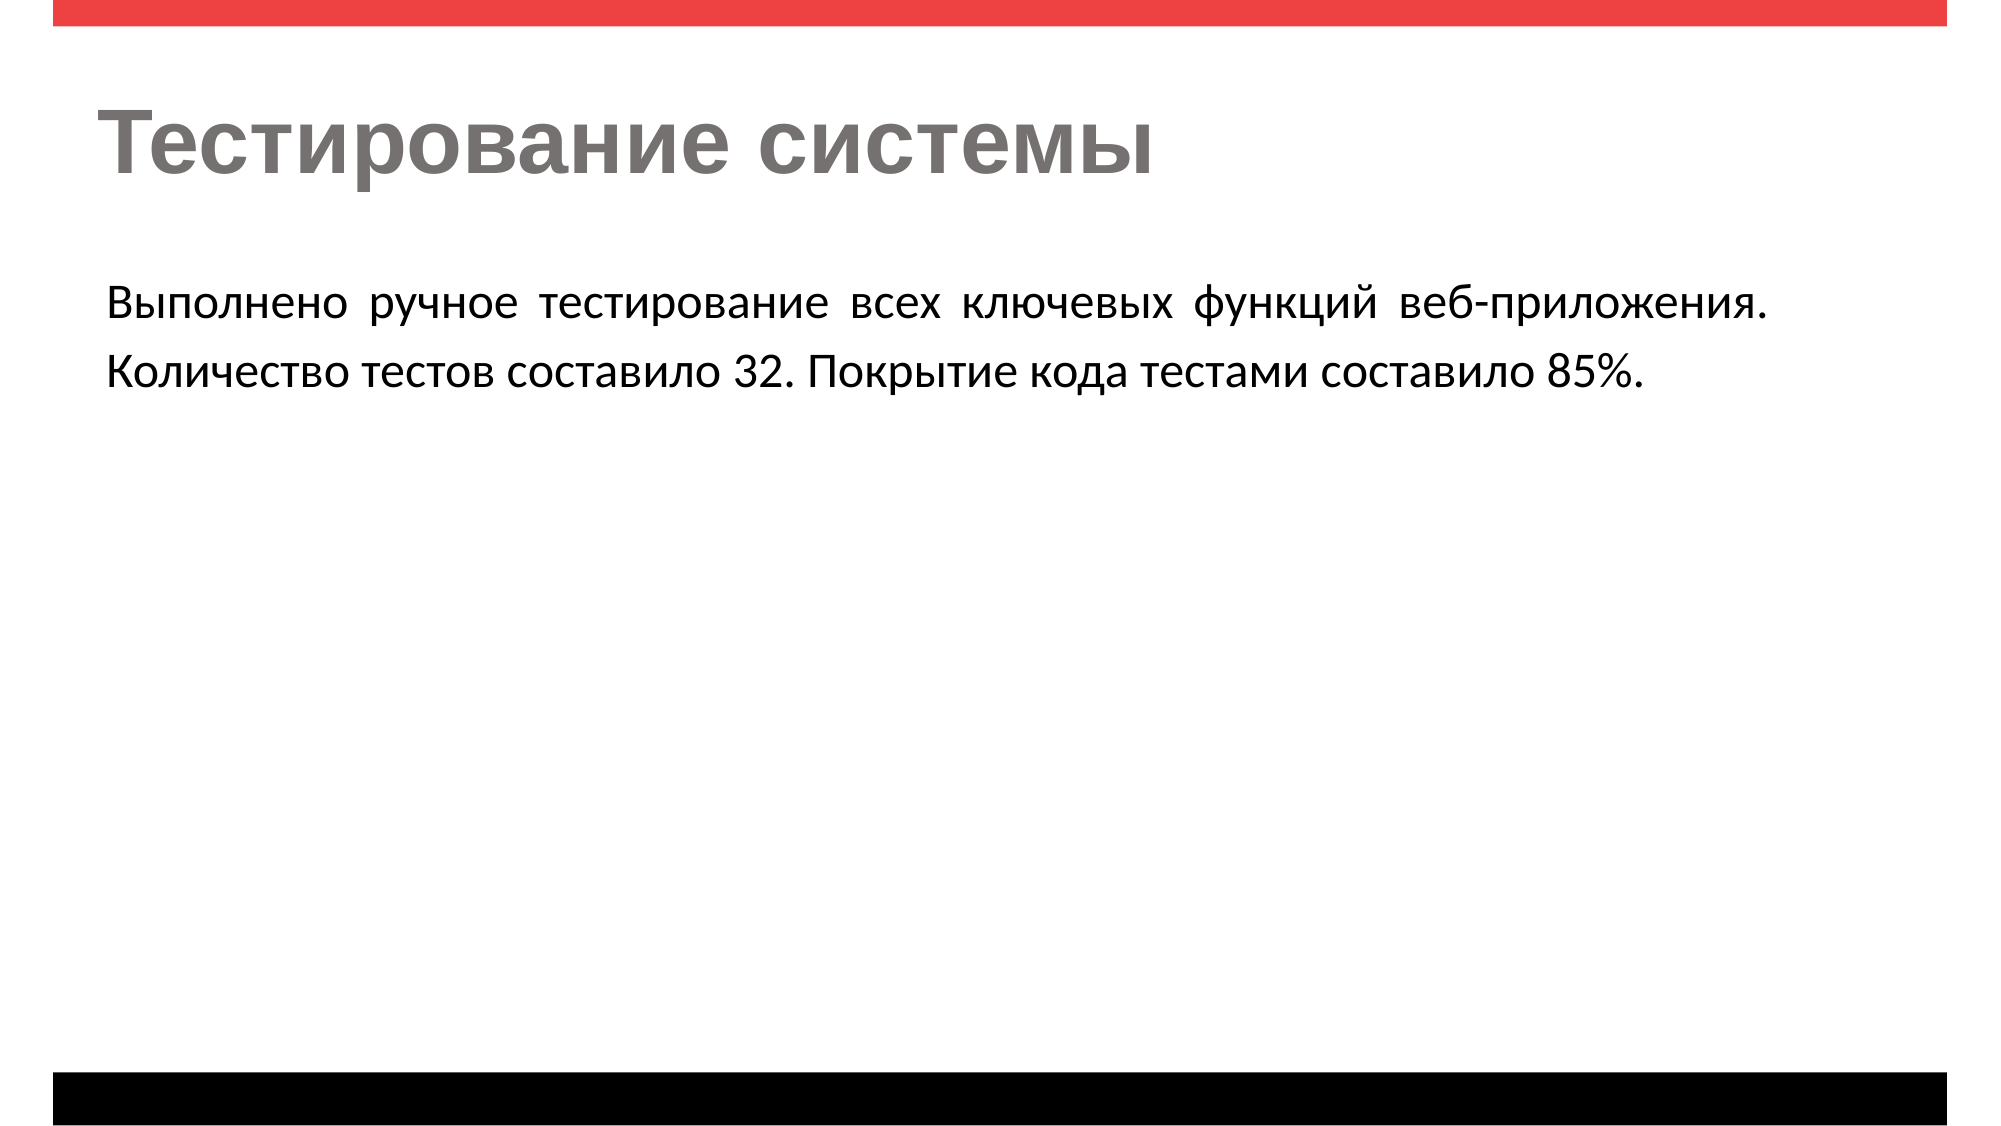

# Тестирование системы
Выполнено ручное тестирование всех ключевых функций веб-приложения. Количество тестов составило 32. Покрытие кода тестами составило 85%.